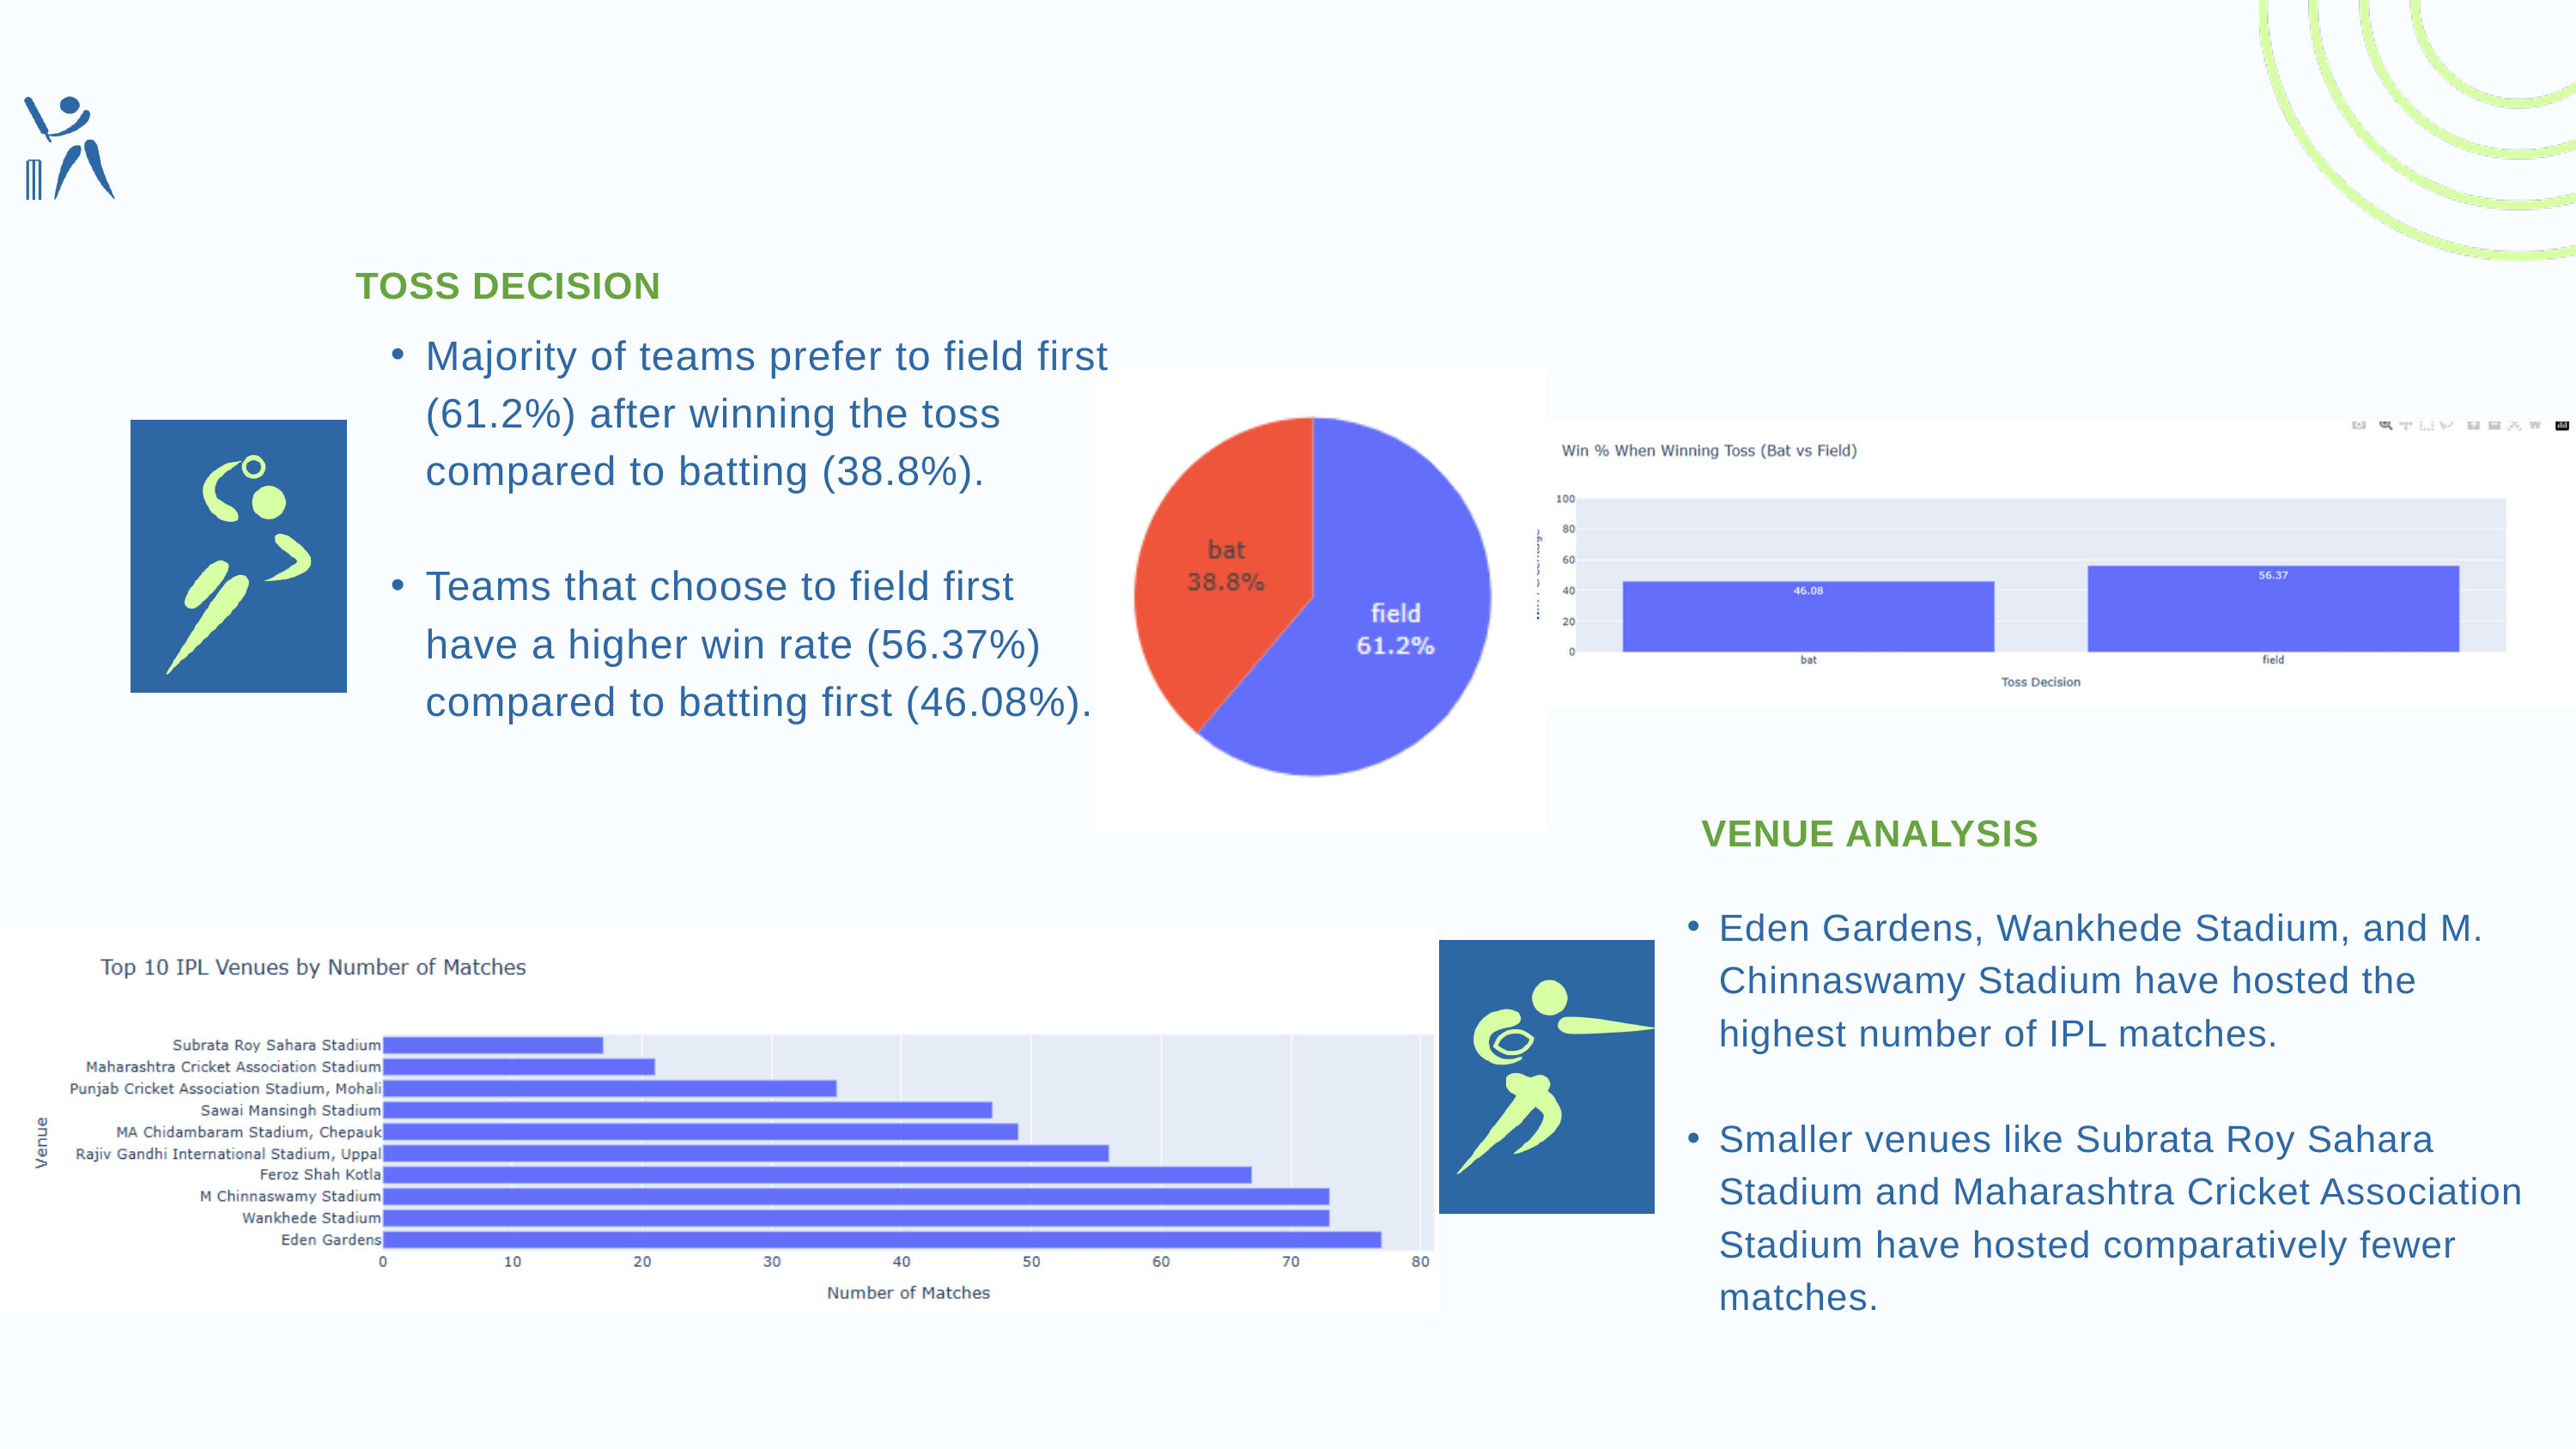

INSIGHTS

TOSS DECISION
Majority of teams prefer to field first (61.2%) after winning the toss compared to batting (38.8%).

Teams that choose to field first have a higher win rate (56.37%) compared to batting first (46.08%).

VENUE ANALYSIS
Eden Gardens, Wankhede Stadium, and M. Chinnaswamy Stadium have hosted the highest number of IPL matches.

Smaller venues like Subrata Roy Sahara Stadium and Maharashtra Cricket Association Stadium have hosted comparatively fewer matches.